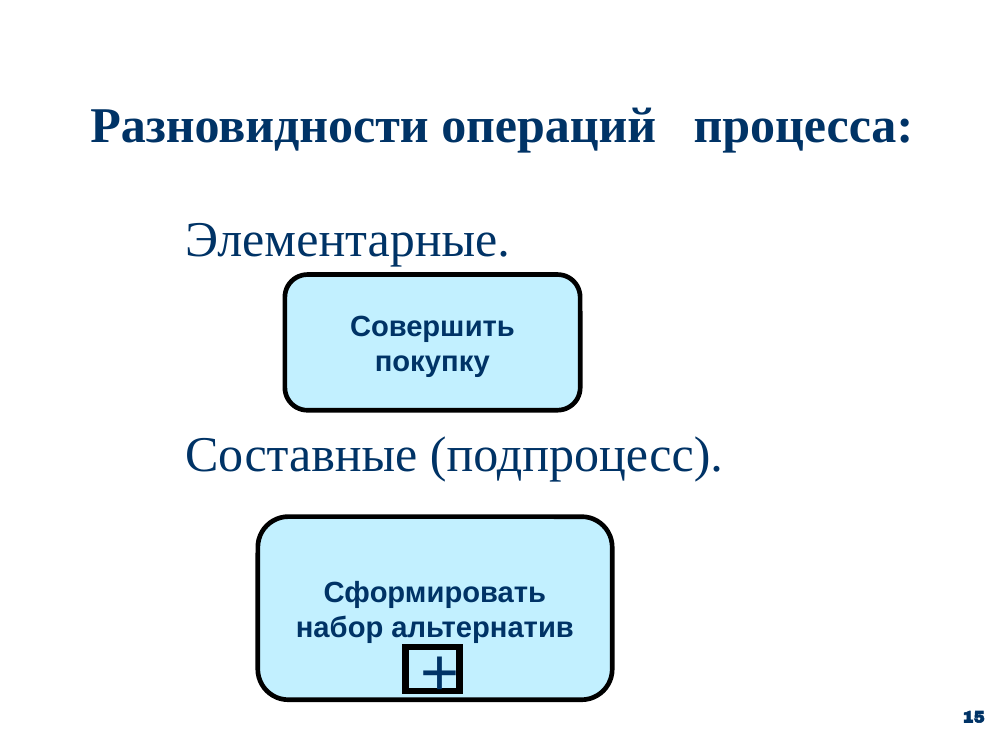

Разновидности операций   процесса:

Элементарные.

Составные (подпроцесс).
Совершить покупку
Сформировать
набор альтернатив
+
15